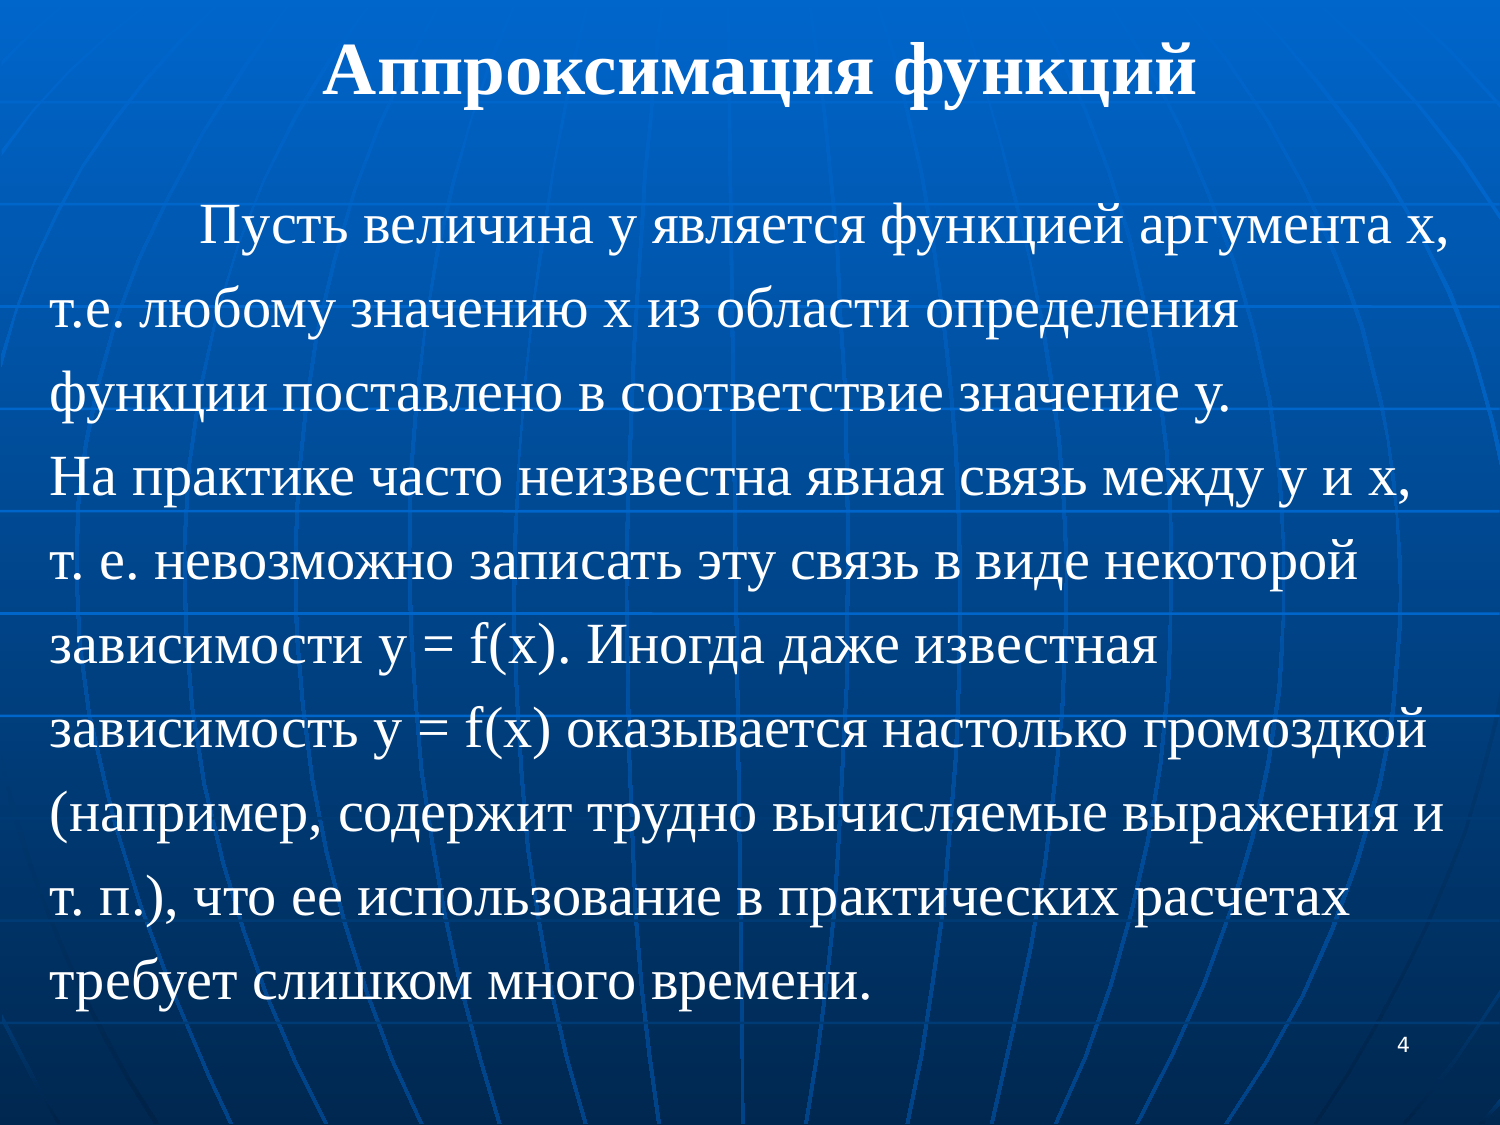

Аппроксимация функций
	Пусть величина у является функцией аргумента х, т.е. любому значению х из области определения функции поставлено в соответствие значение у.
На практике часто неизвестна явная связь между у и х, т. е. невозможно записать эту связь в виде некоторой зависимости у = f(x). Иногда даже известная зависимость у = f(x) оказывается настолько громоздкой (например, содержит трудно вычисляемые выражения и т. п.), что ее использование в практических расчетах требует слишком много времени.
4